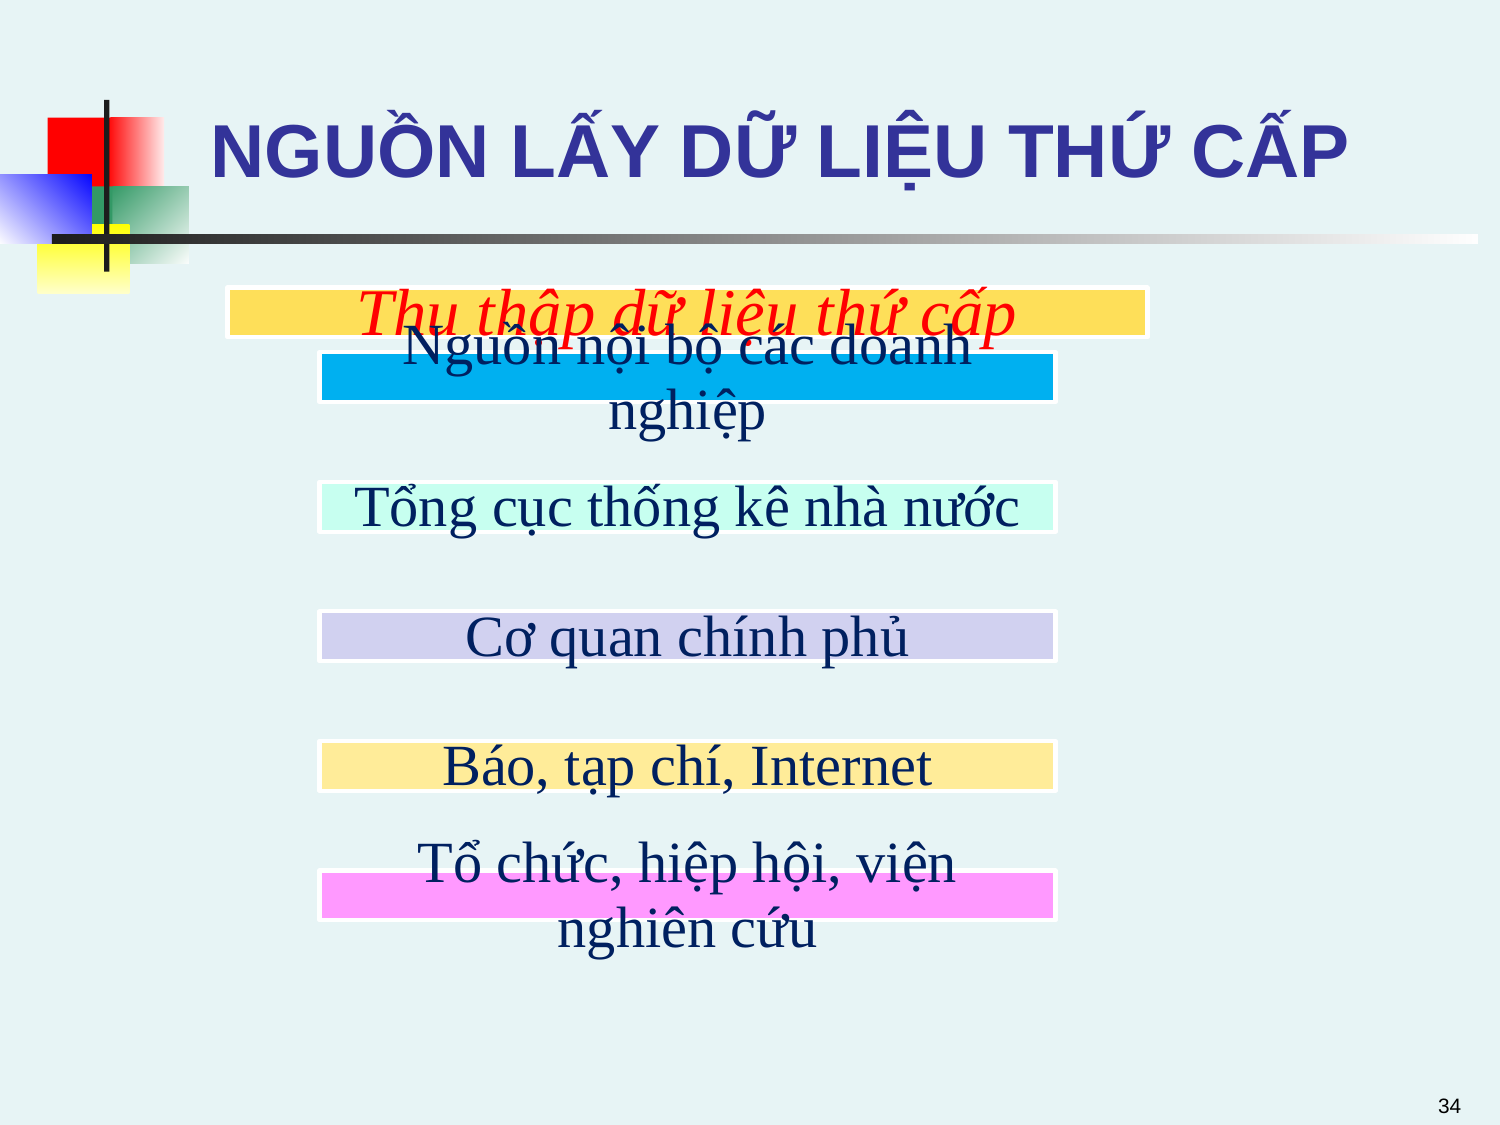

# NGUỒN LẤY DỮ LIỆU THỨ CẤP
Thu thập dữ liệu thứ cấp
Nguồn nội bộ các doanh nghiệp
Tổ chức, hiệp hội, viện nghiên cứu
Tổng cục thống kê nhà nước
Báo, tạp chí, Internet
Cơ quan chính phủ
34